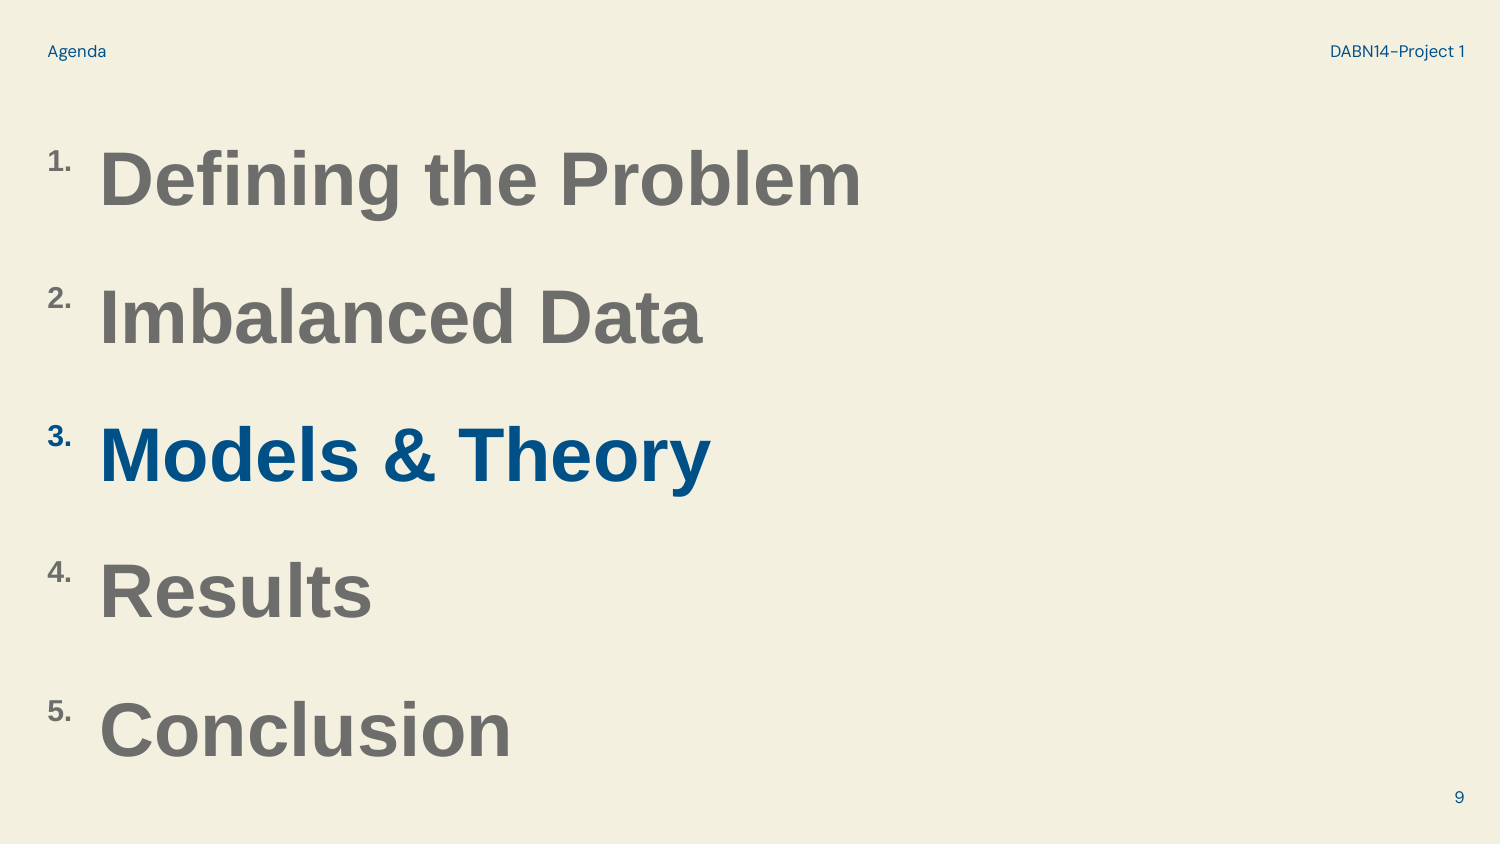

Agenda
DABN14-Project 1
1.
Defining the Problem
2.
Imbalanced Data
3.
Models & Theory
4.
Results
5.
Conclusion
9